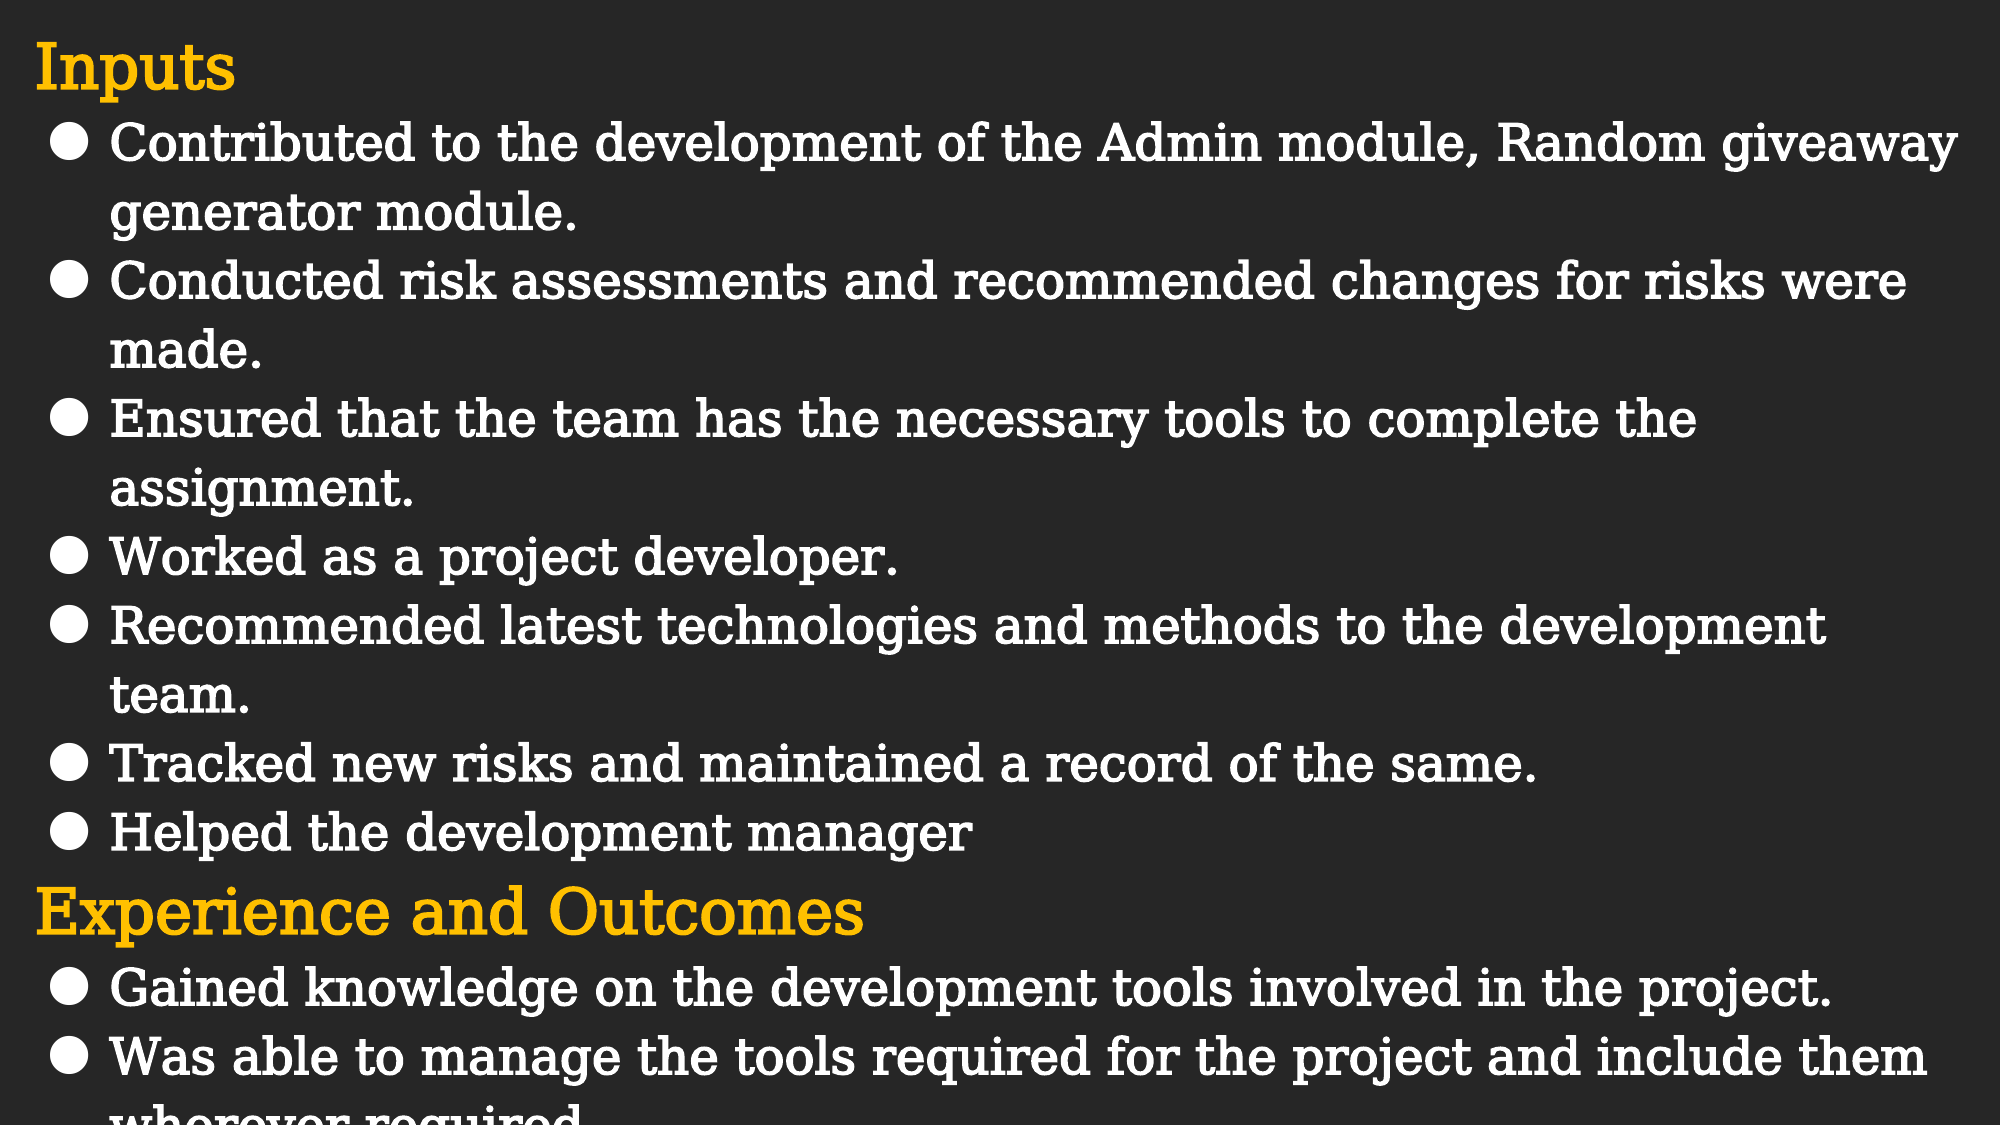

Inputs
Contributed to the development of the Admin module, Random giveaway generator module.
Conducted risk assessments and recommended changes for risks were made.
Ensured that the team has the necessary tools to complete the assignment.
Worked as a project developer.
Recommended latest technologies and methods to the development team.
Tracked new risks and maintained a record of the same.
Helped the development manager
Experience and Outcomes
Gained knowledge on the development tools involved in the project.
Was able to manage the tools required for the project and include them wherever required.
Research regarding the trending technologies.